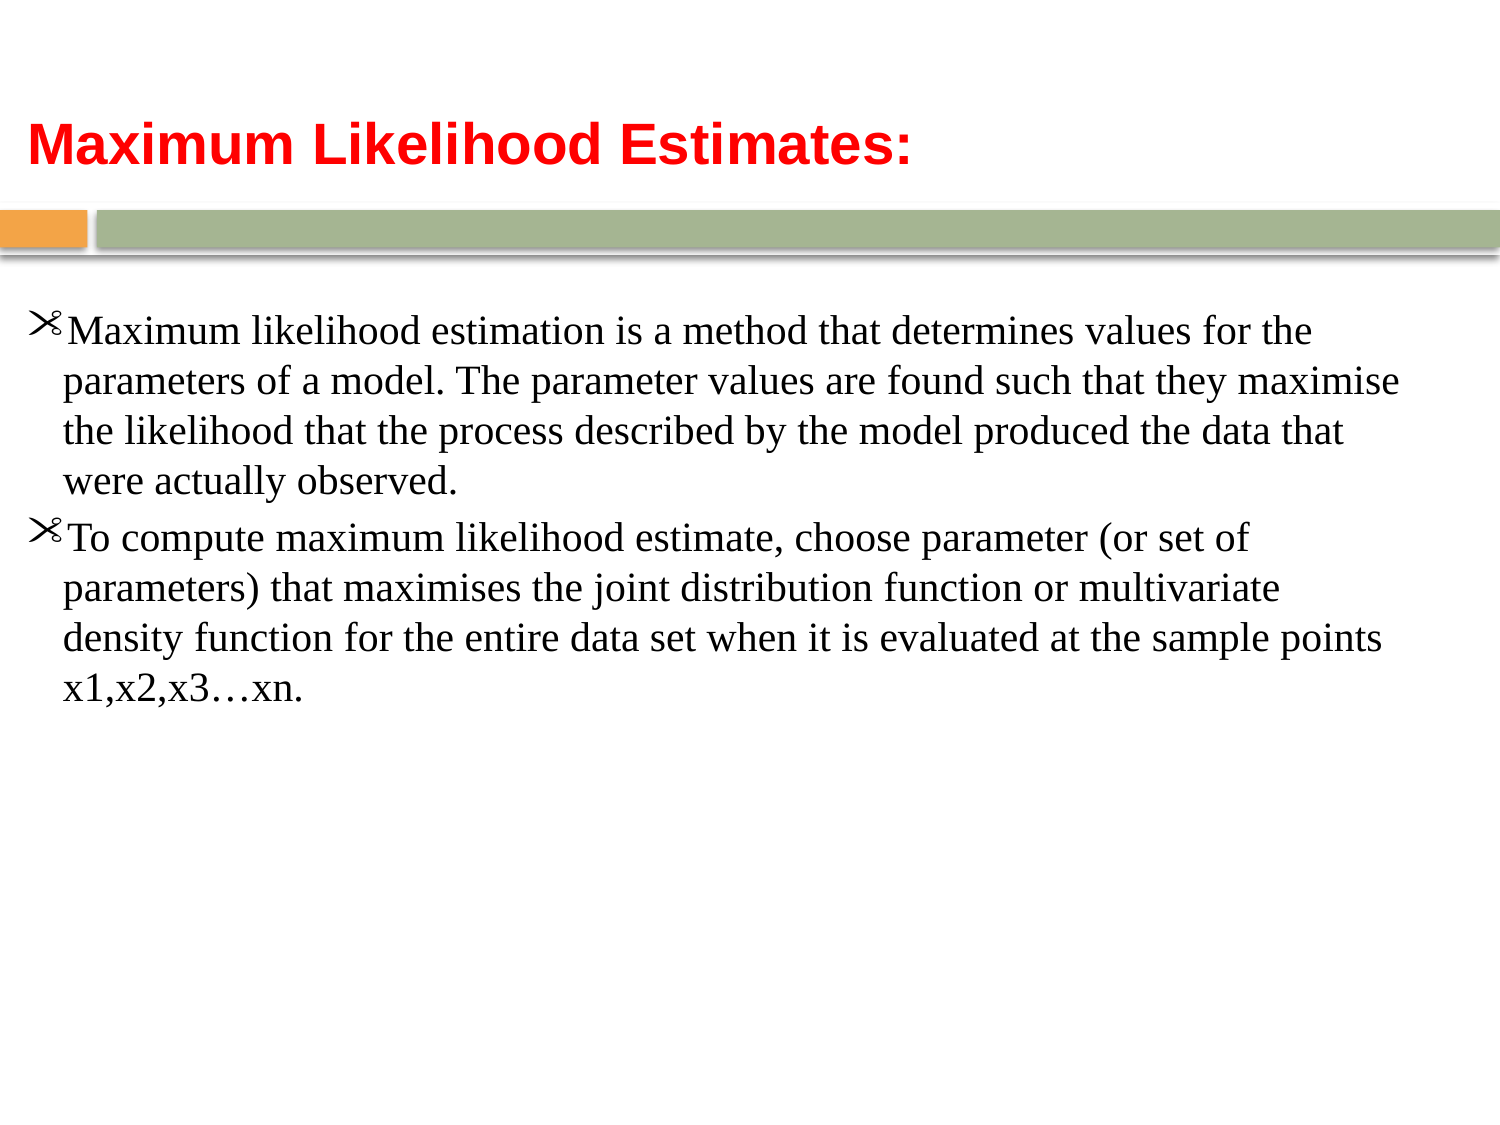

Maximum Likelihood Estimates:

Maximum likelihood estimation is a method that determines values for the parameters of a model. The parameter values are found such that they maximise the likelihood that the process described by the model produced the data that were actually observed.
To compute maximum likelihood estimate, choose parameter (or set of parameters) that maximises the joint distribution function or multivariate density function for the entire data set when it is evaluated at the sample points x1,x2,x3…xn.